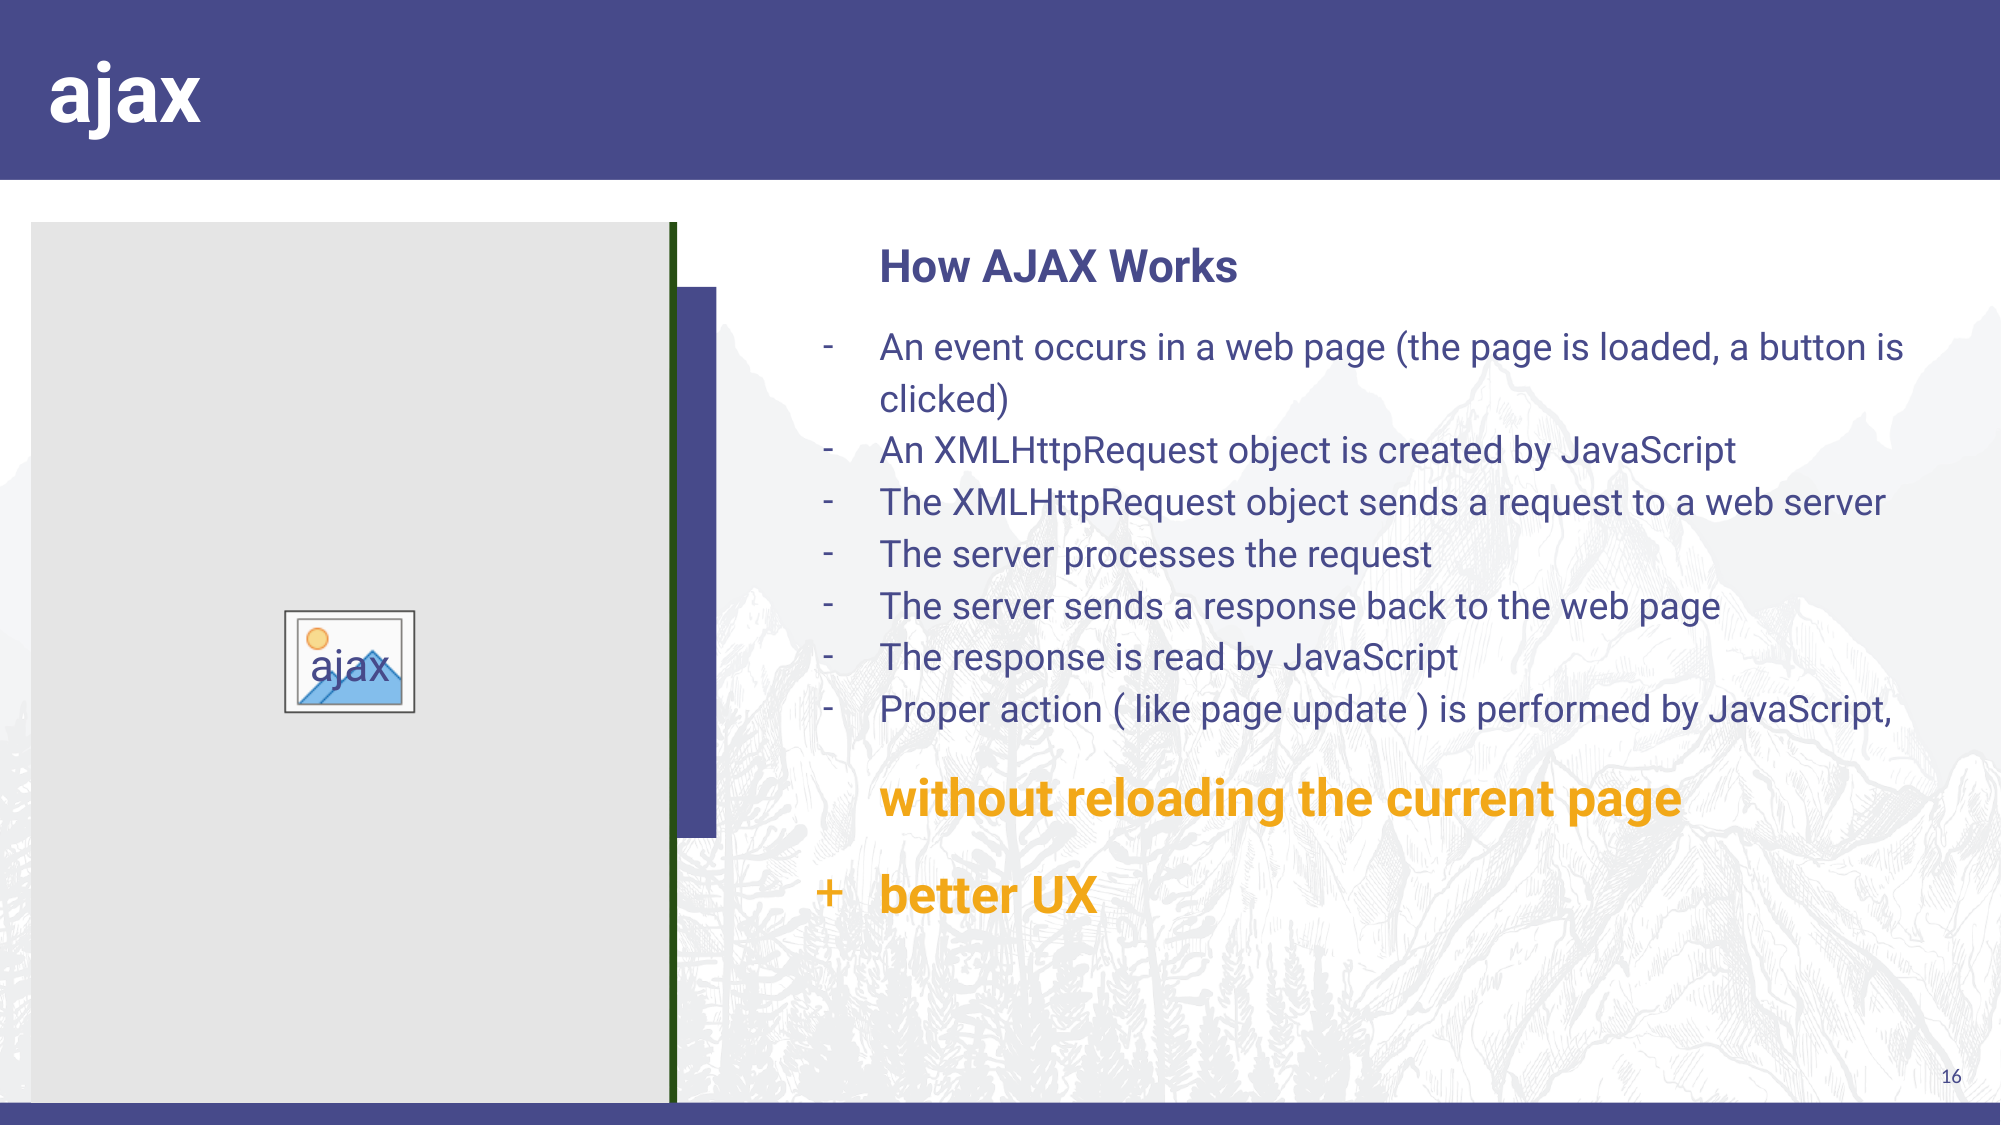

# ajax
How AJAX Works
An event occurs in a web page (the page is loaded, a button is clicked)
An XMLHttpRequest object is created by JavaScript
The XMLHttpRequest object sends a request to a web server
The server processes the request
The server sends a response back to the web page
The response is read by JavaScript
Proper action ( like page update ) is performed by JavaScript,
without reloading the current page
better UX

ajax
16